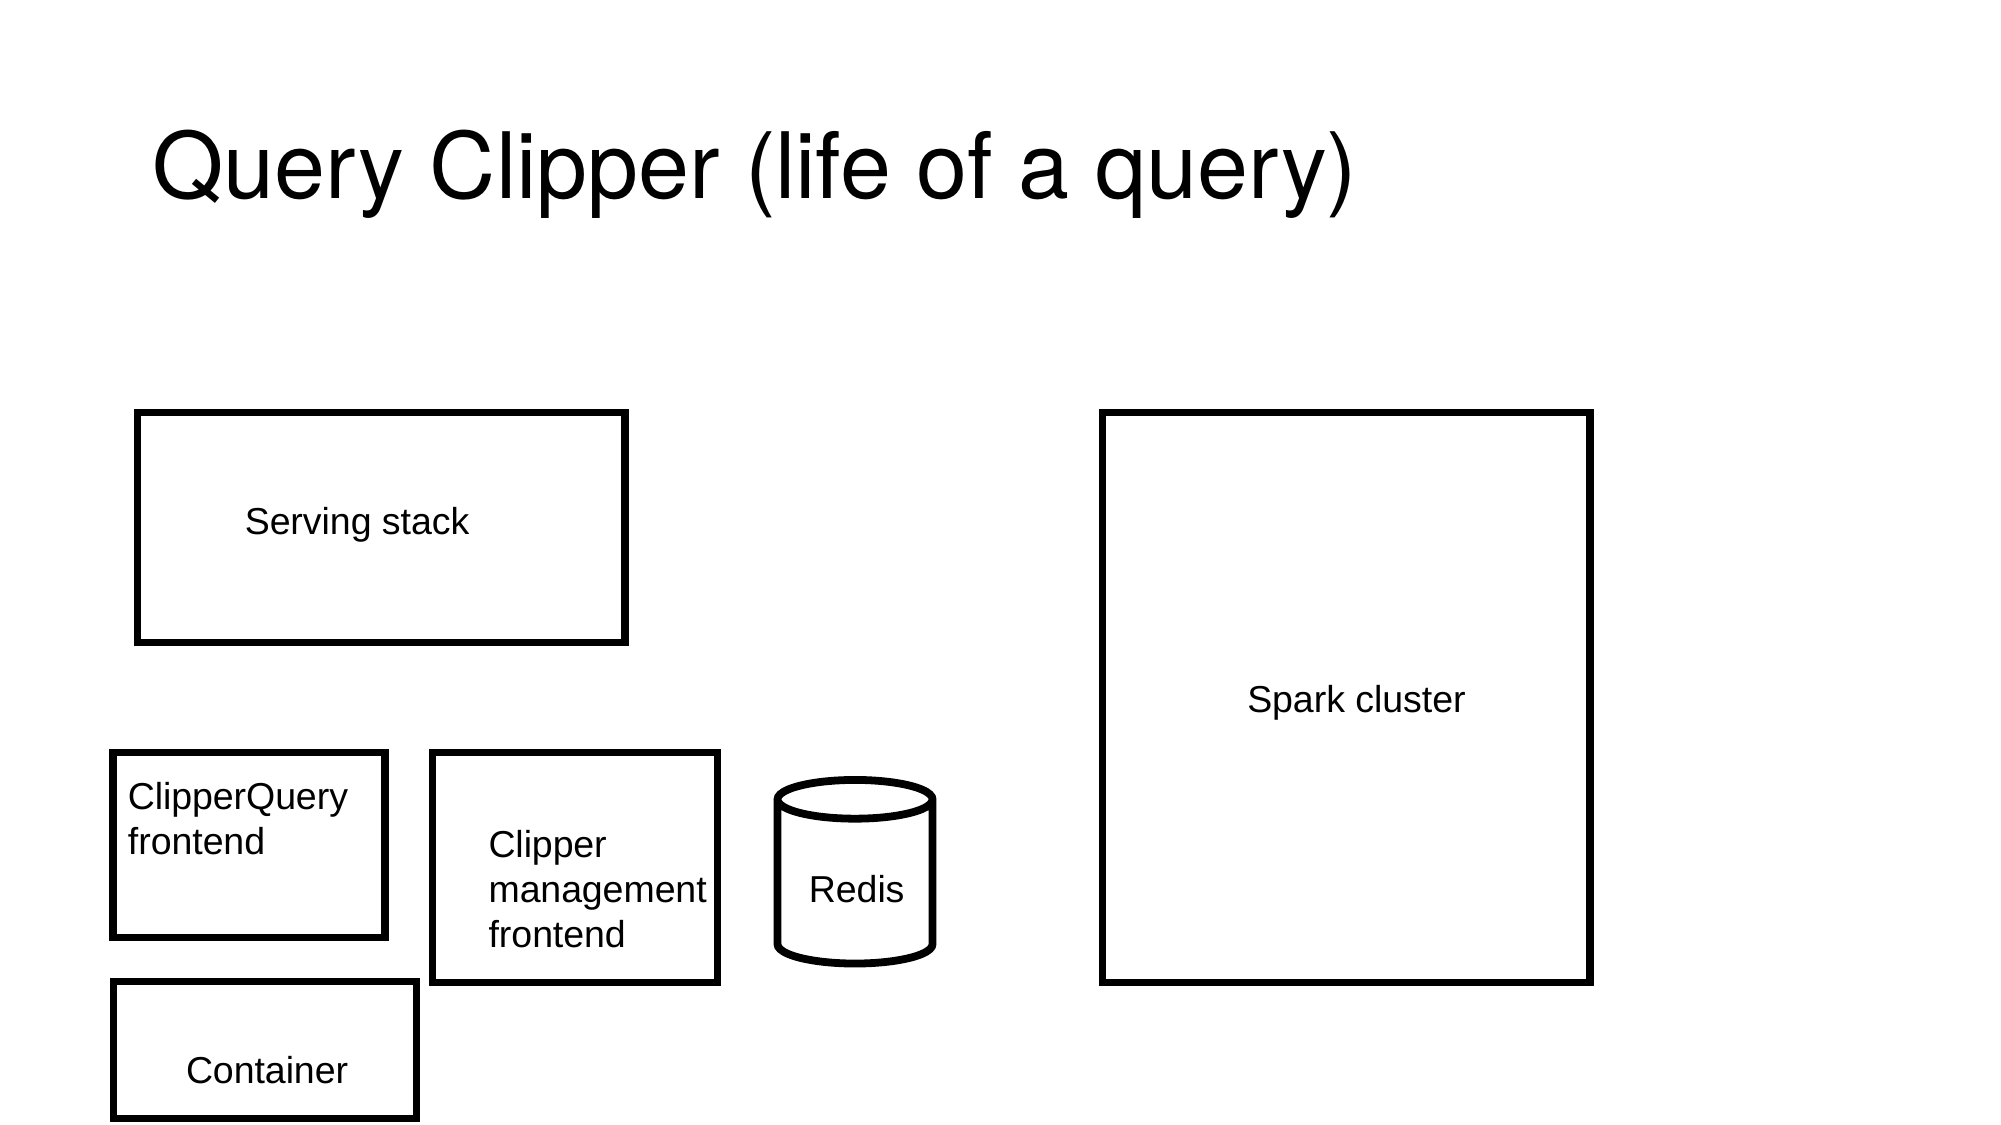

# Query Clipper (life of a query)

Serving stack
Spark cluster

ClipperQuery frontend

Clipper management frontend
Redis

Container